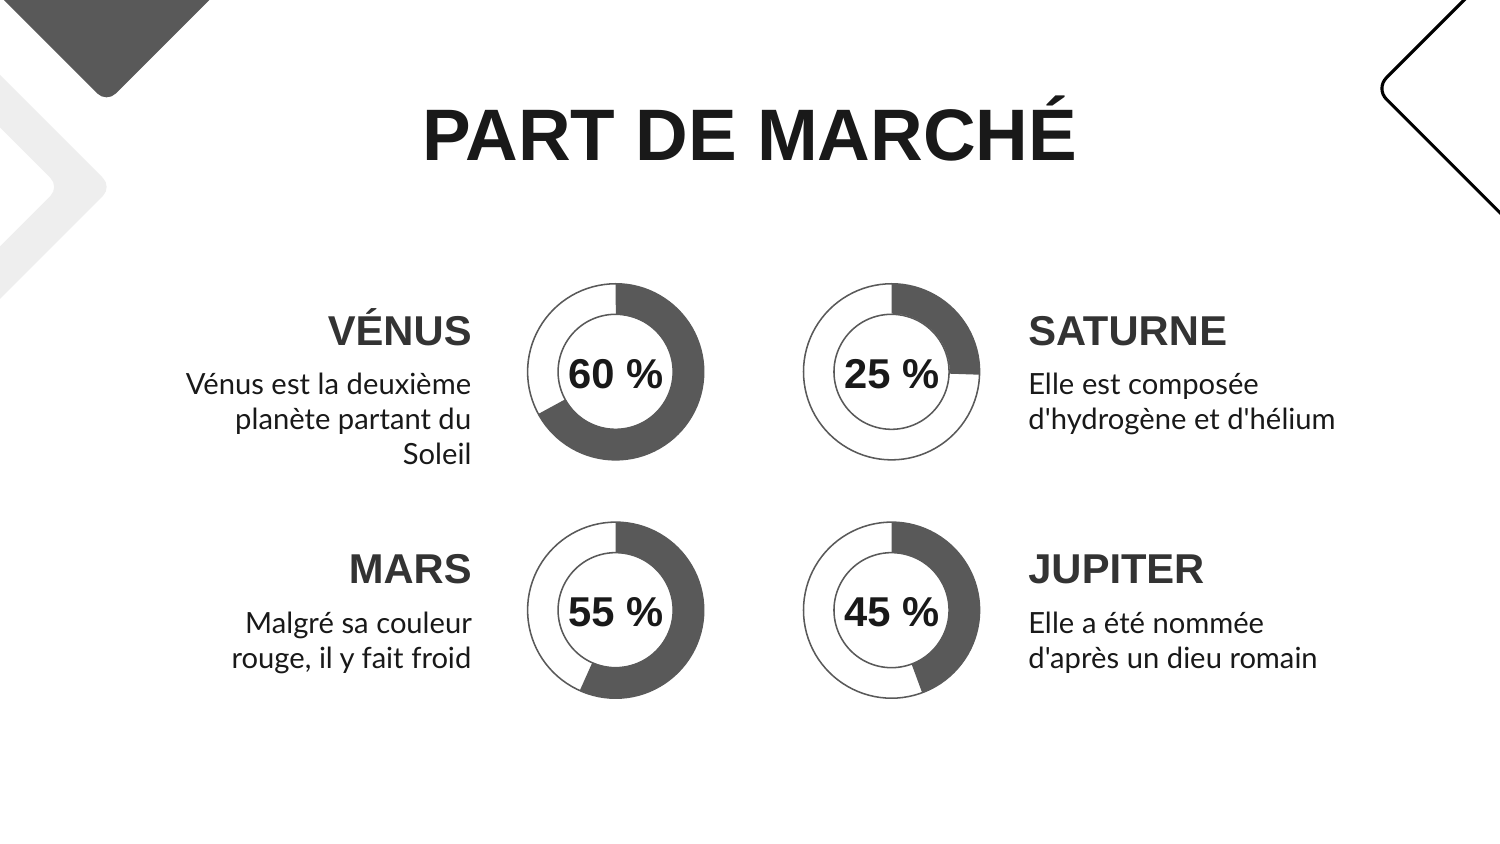

# PART DE MARCHÉ

SATURNE
VÉNUS
60 %
25 %
Vénus est la deuxième planète partant du Soleil
Elle est composée d'hydrogène et d'hélium

MARS
JUPITER
45 %
55 %
Malgré sa couleur rouge, il y fait froid
Elle a été nommée d'après un dieu romain